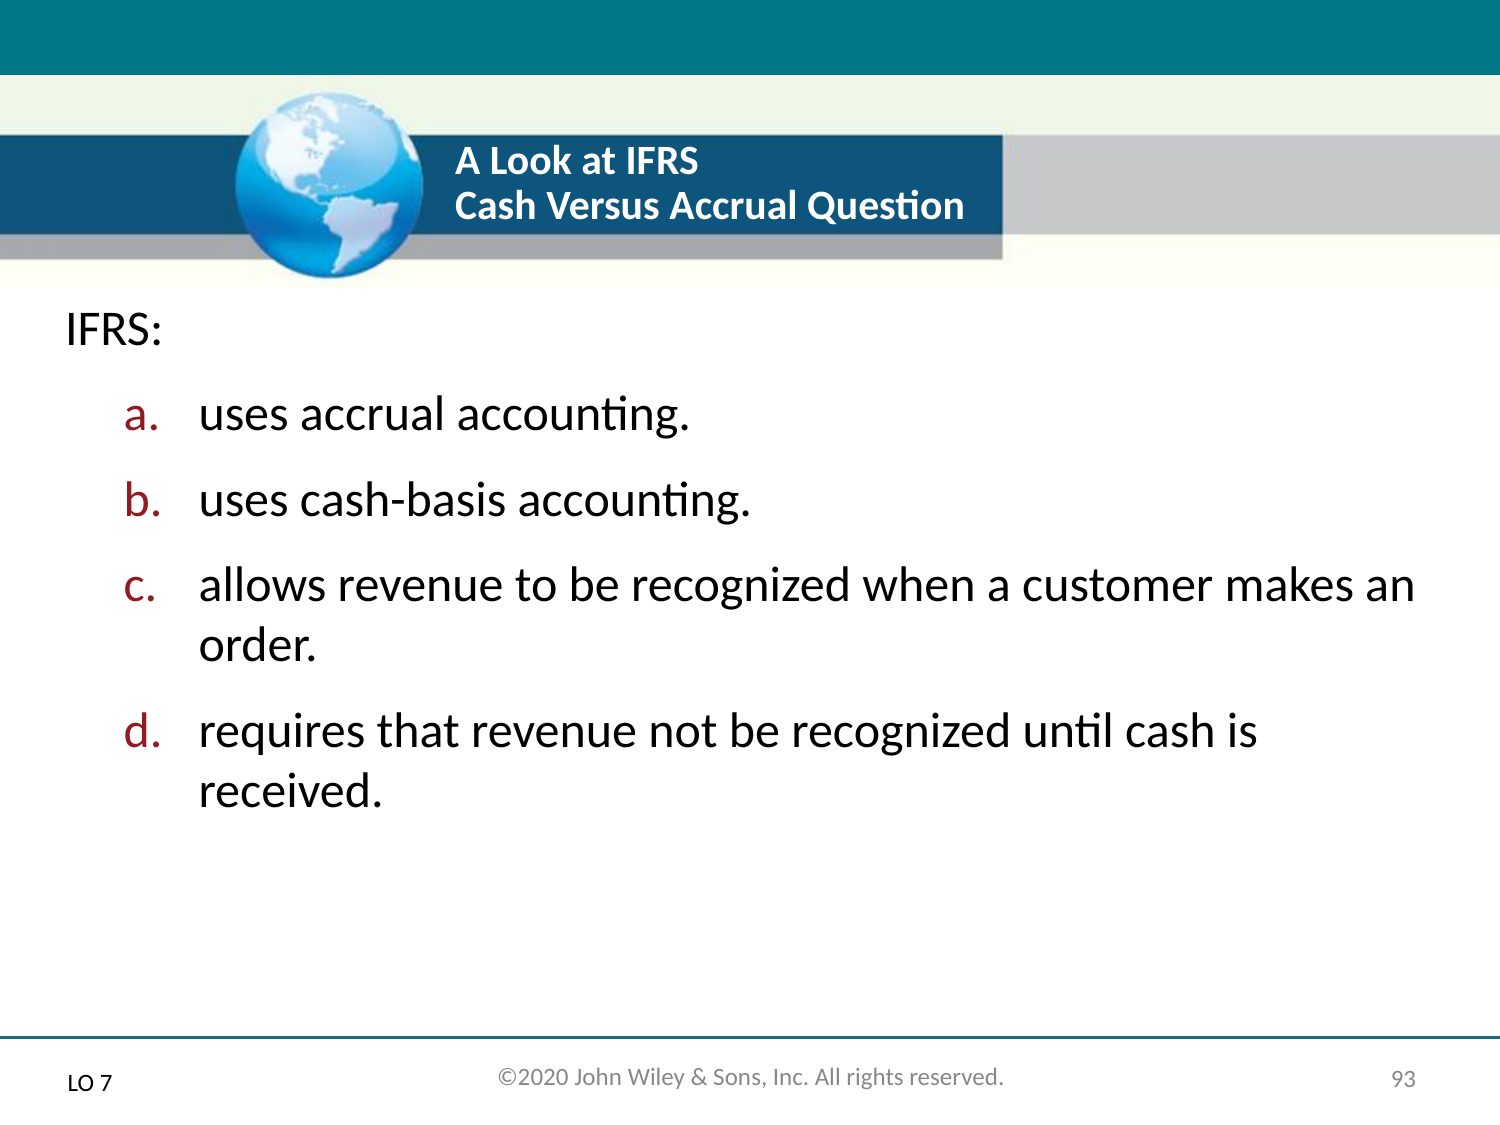

# A Look at IFRS Cash Versus Accrual Question
IFRS:
uses accrual accounting.
uses cash-basis accounting.
allows revenue to be recognized when a customer makes an order.
requires that revenue not be recognized until cash is received.
LO 7